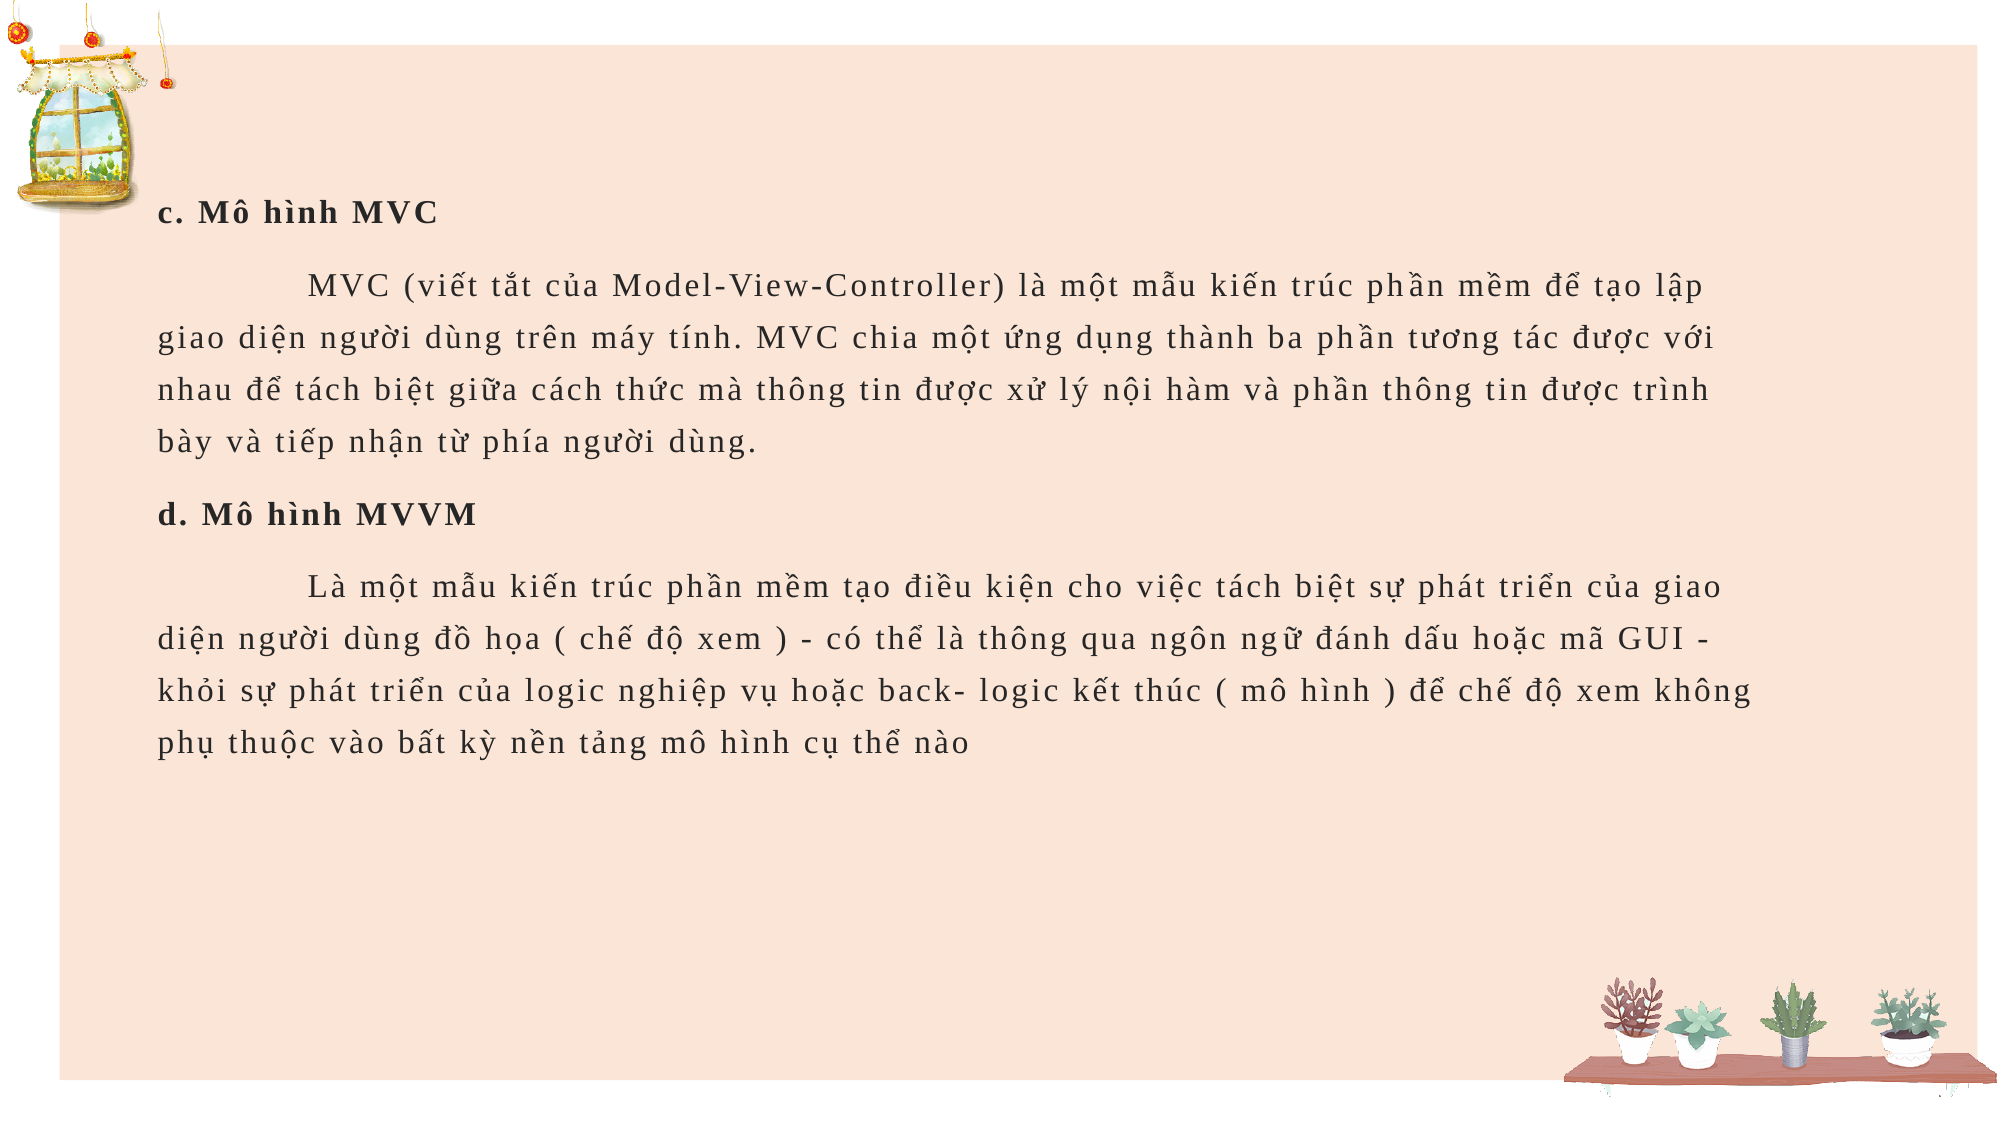

c. Mô hình MVC
	MVC (viết tắt của Model-View-Controller) là một mẫu kiến trúc phần mềm để tạo lập giao diện người dùng trên máy tính. MVC chia một ứng dụng thành ba phần tương tác được với nhau để tách biệt giữa cách thức mà thông tin được xử lý nội hàm và phần thông tin được trình bày và tiếp nhận từ phía người dùng.
d. Mô hình MVVM
	Là một mẫu kiến trúc phần mềm tạo điều kiện cho việc tách biệt sự phát triển của giao diện người dùng đồ họa ( chế độ xem ) - có thể là thông qua ngôn ngữ đánh dấu hoặc mã GUI - khỏi sự phát triển của logic nghiệp vụ hoặc back- logic kết thúc ( mô hình ) để chế độ xem không phụ thuộc vào bất kỳ nền tảng mô hình cụ thể nào